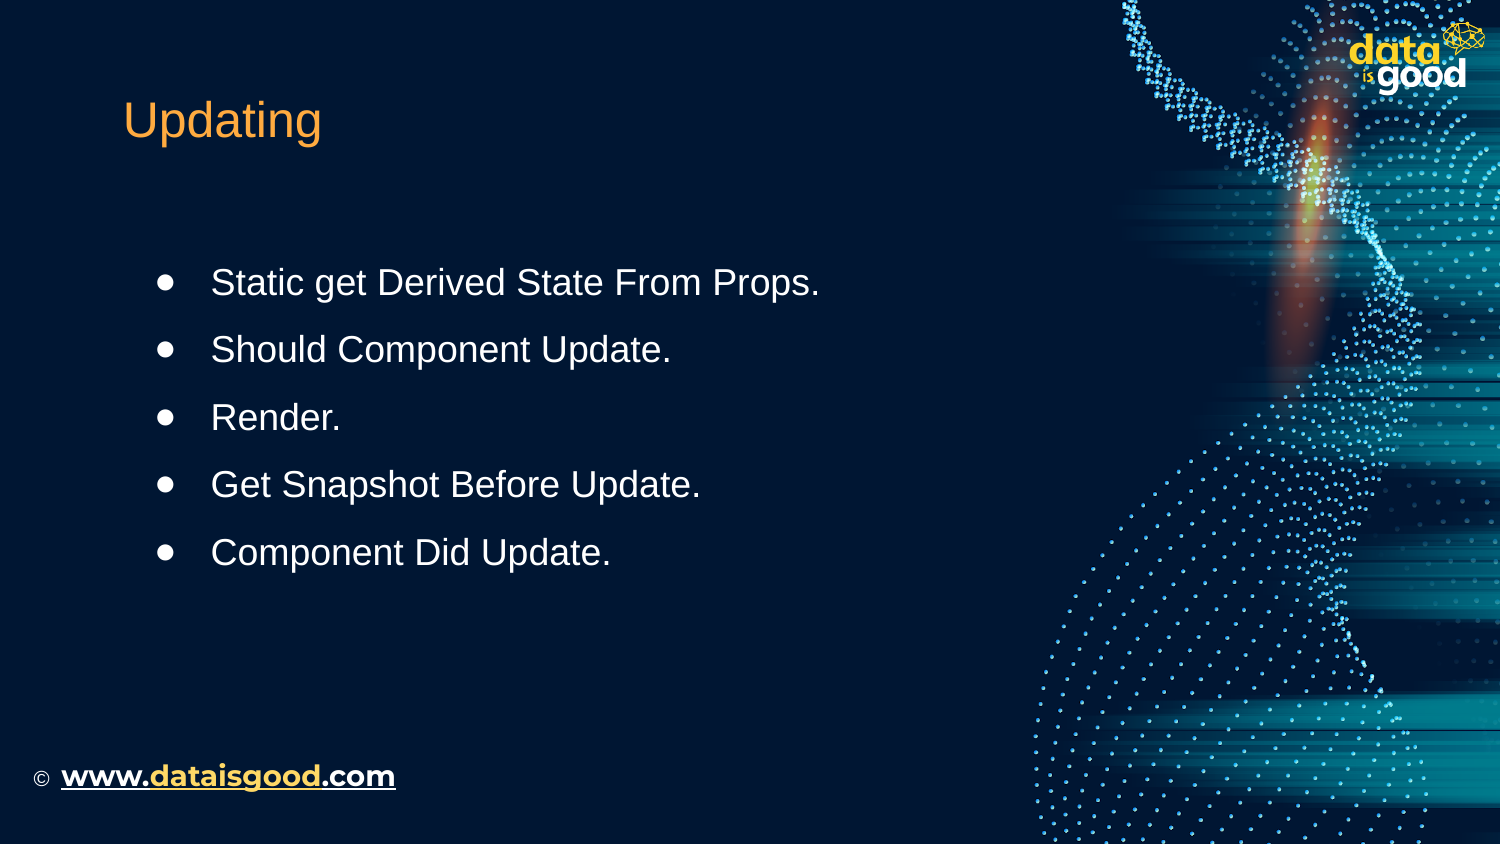

# Updating
Static get Derived State From Props.
Should Component Update.
Render.
Get Snapshot Before Update.
Component Did Update.